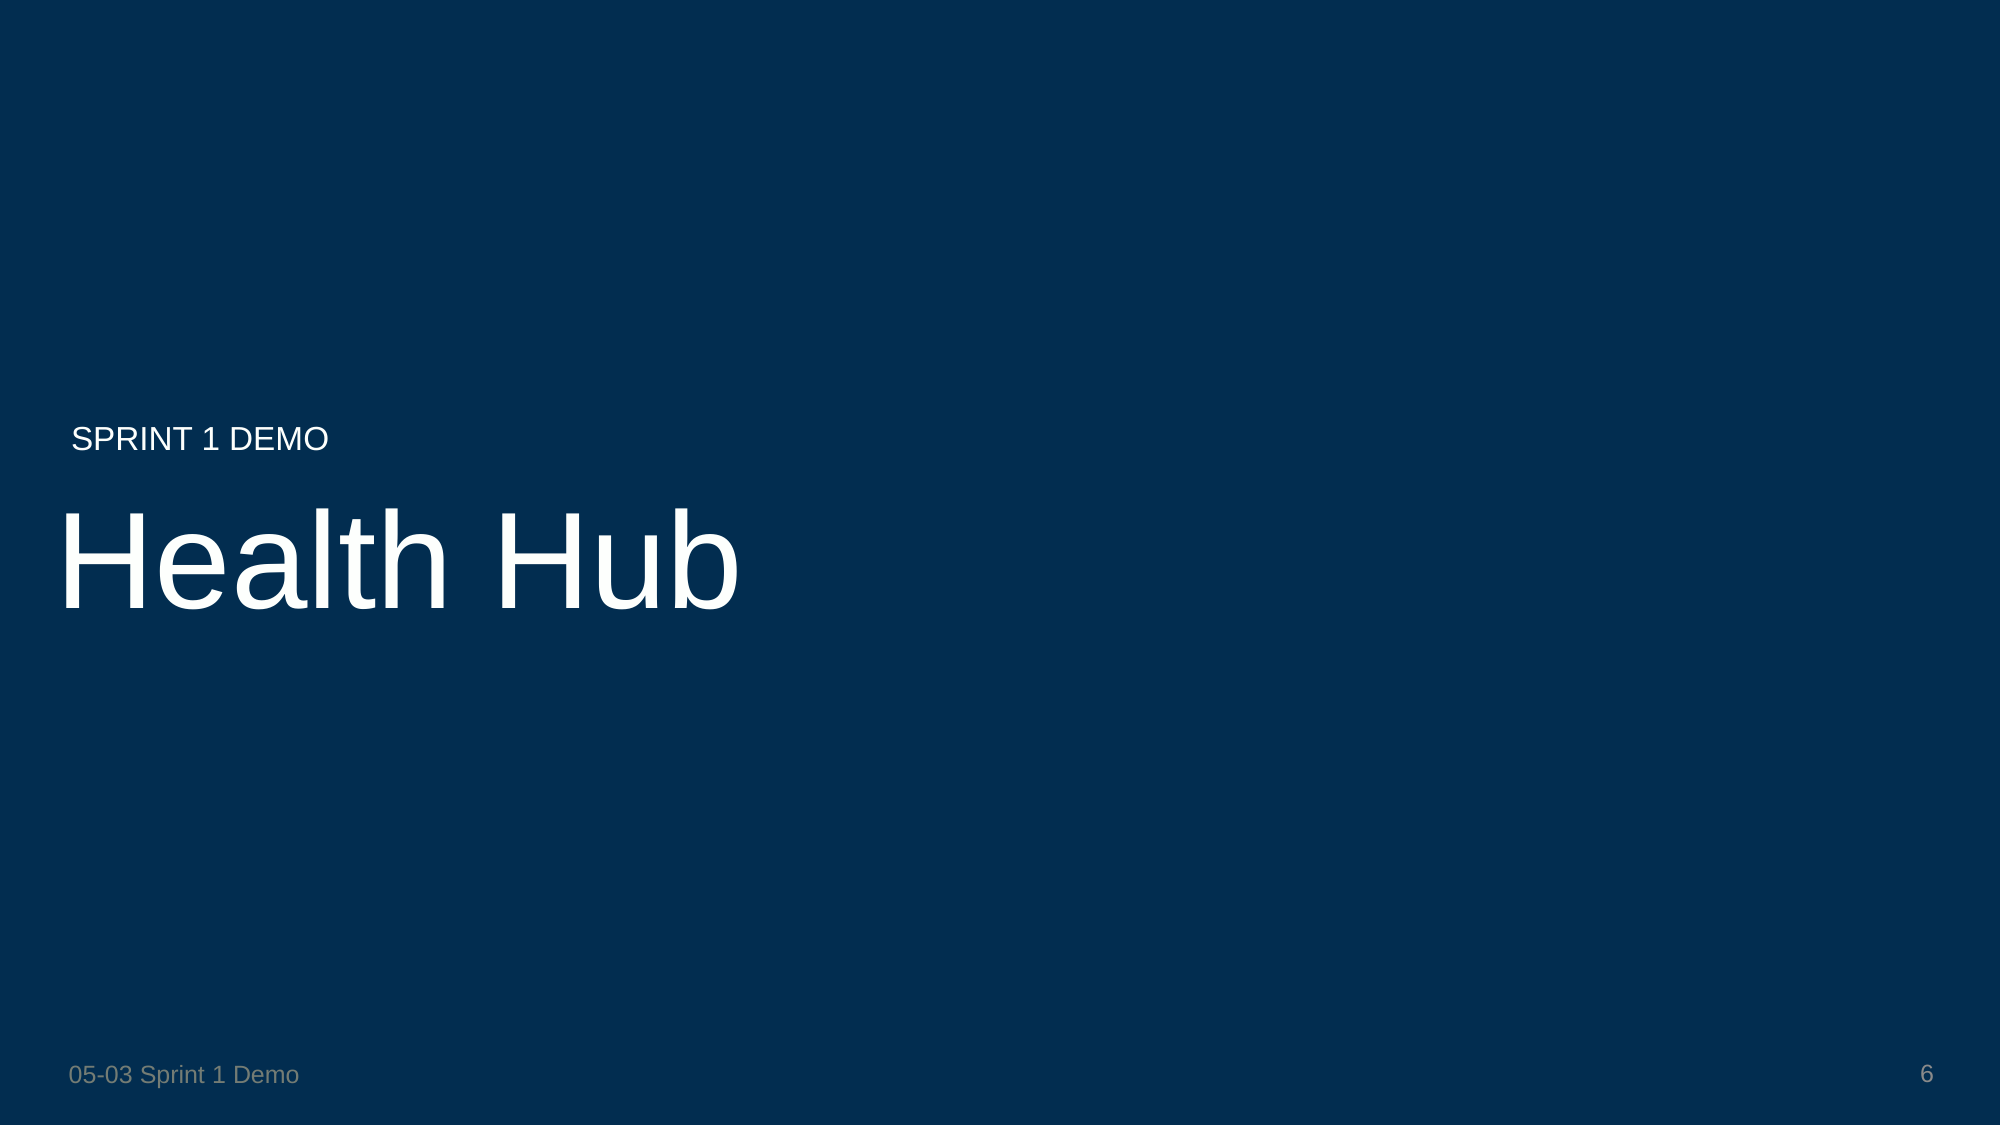

SPRINT 1 DEMO
# Health Hub
6
05-03 Sprint 1 Demo